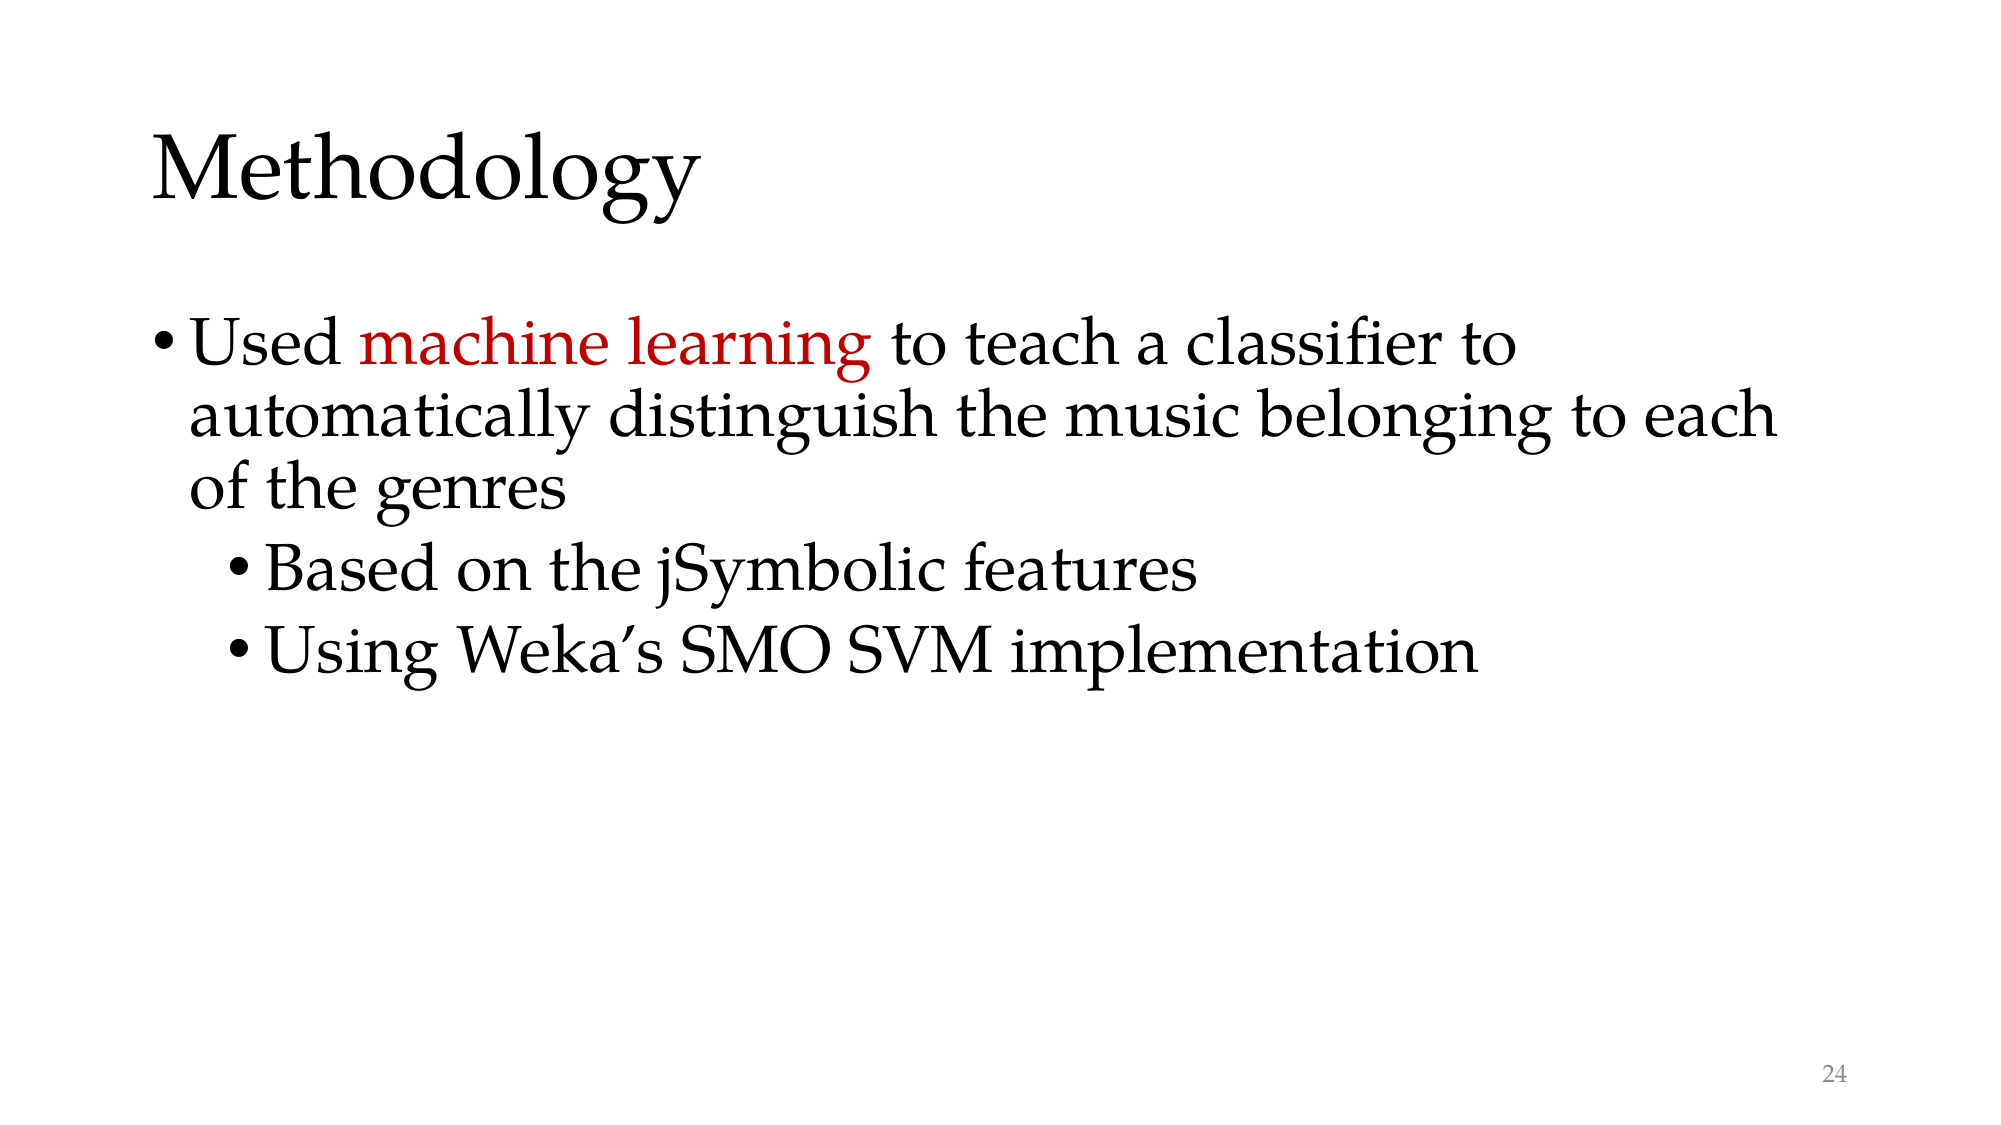

# Methodology
Used machine learning to teach a classifier to automatically distinguish the music belonging to each of the genres
Based on the jSymbolic features
Using Weka’s SMO SVM implementation

24